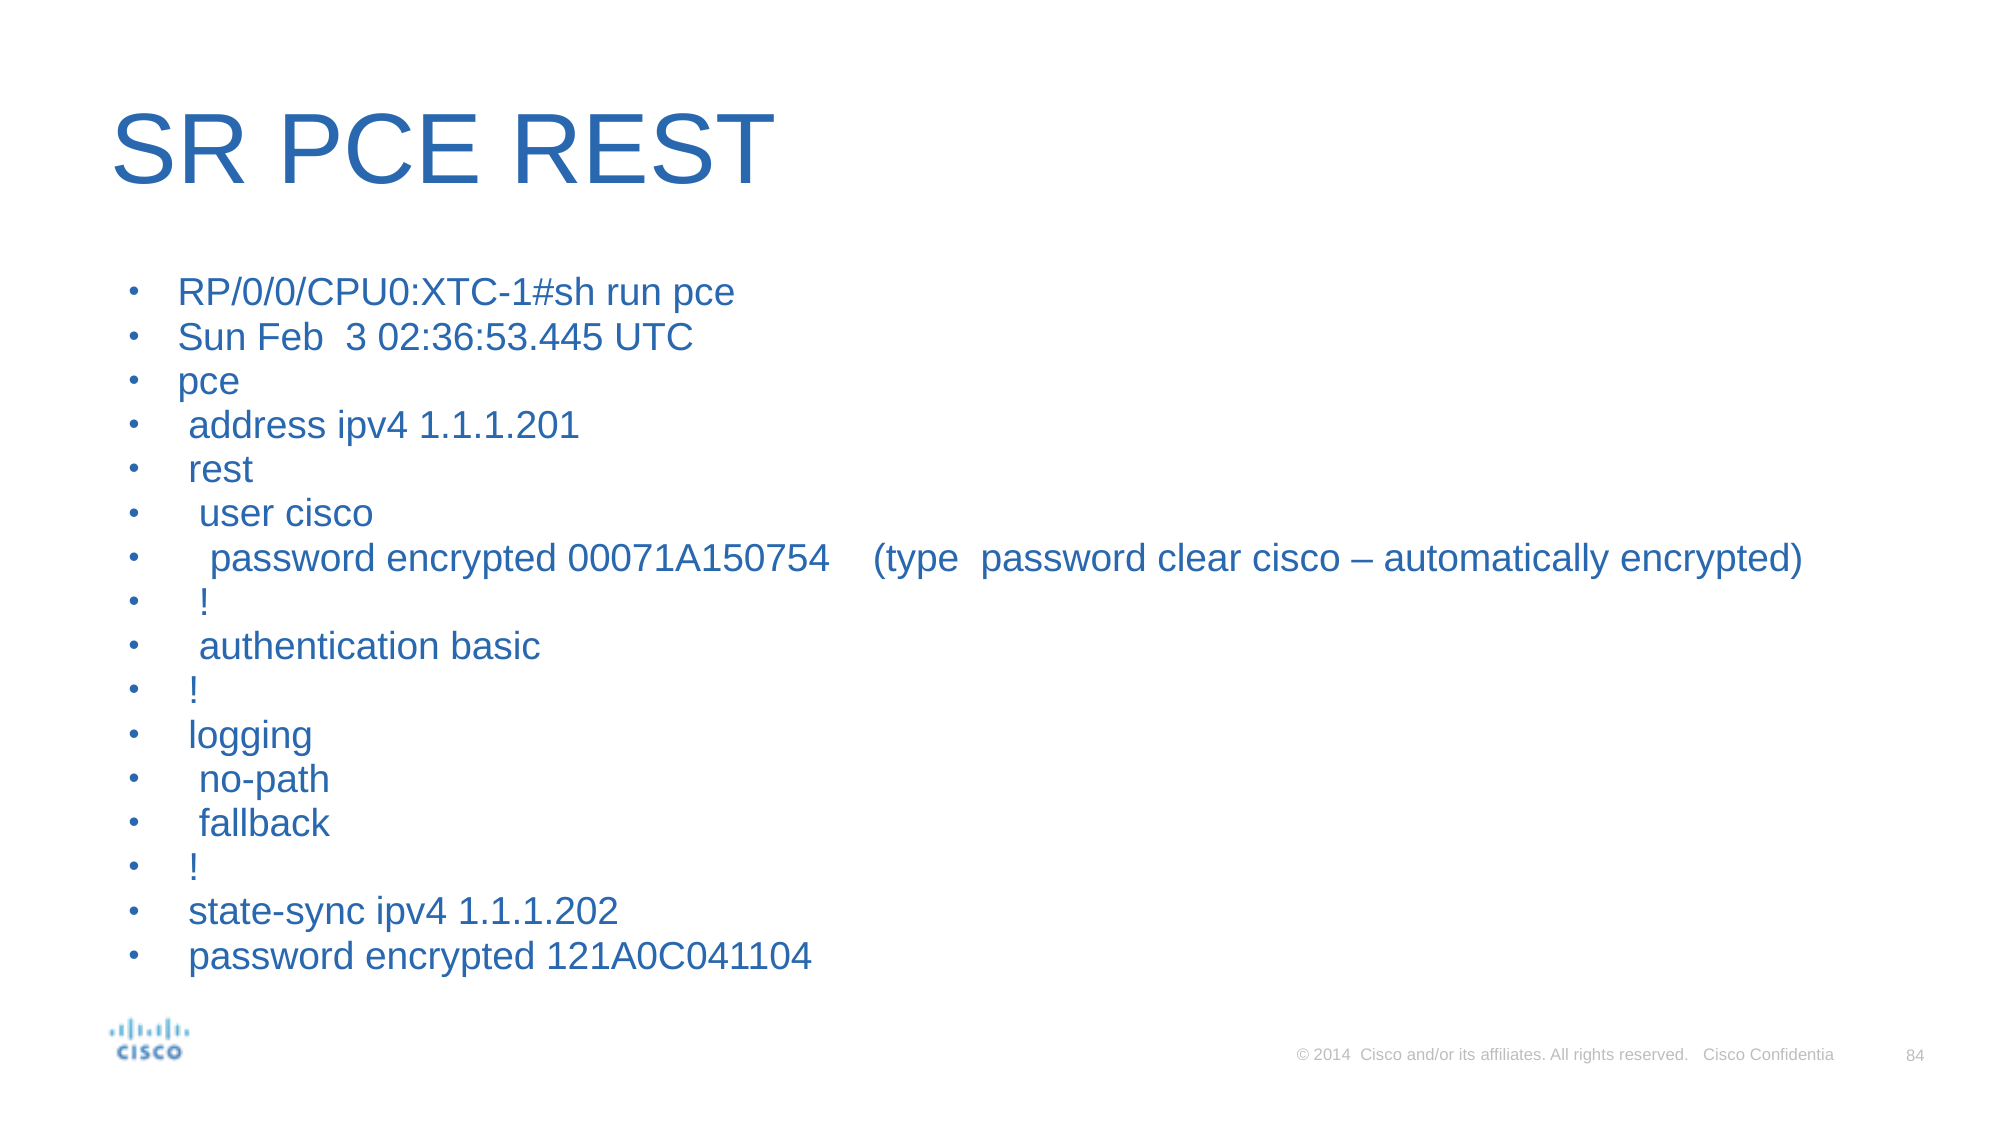

# SR PCE REST
RP/0/0/CPU0:XTC-1#sh run pce
Sun Feb  3 02:36:53.445 UTC
pce
 address ipv4 1.1.1.201
 rest
  user cisco
   password encrypted 00071A150754    (type  password clear cisco – automatically encrypted)
  !
  authentication basic
 !
 logging
  no-path
  fallback
 !
 state-sync ipv4 1.1.1.202
 password encrypted 121A0C041104